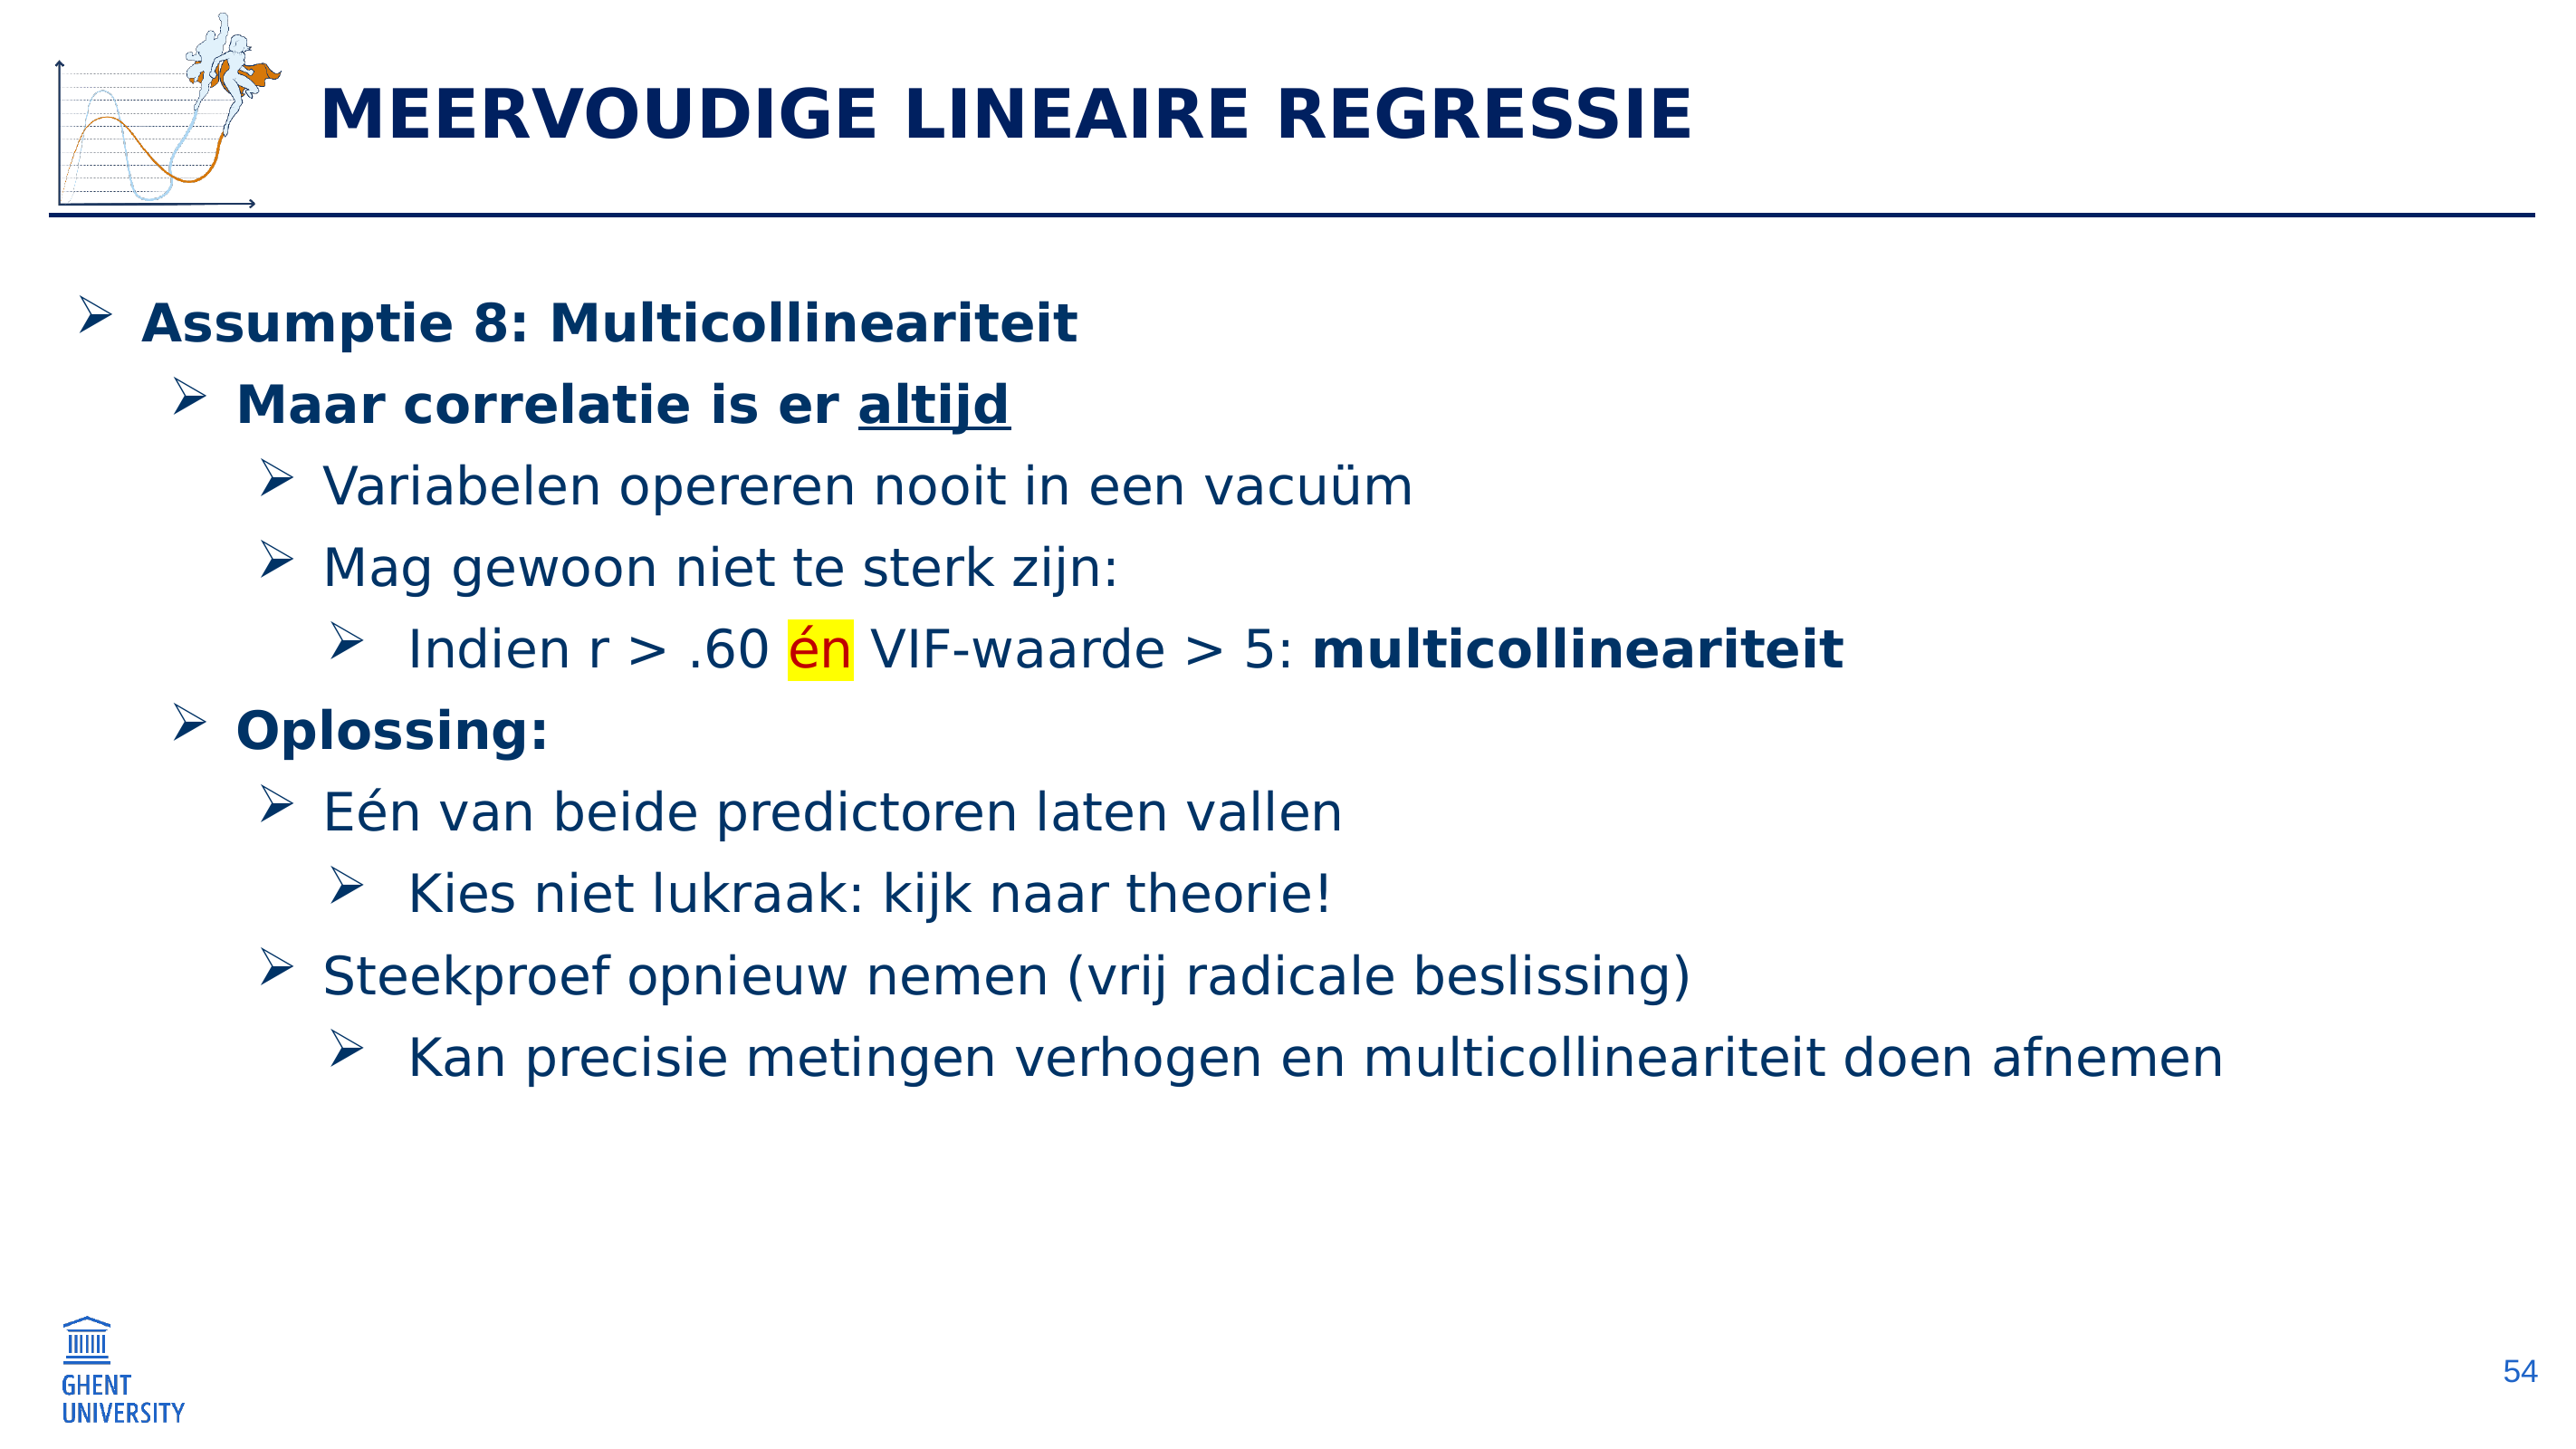

# Meervoudige lineaire regressie
Assumptie 8: Multicollineariteit
Maar correlatie is er altijd
Variabelen opereren nooit in een vacuüm
Mag gewoon niet te sterk zijn:
Indien r > .60 én VIF-waarde > 5: multicollineariteit
Oplossing:
Eén van beide predictoren laten vallen
Kies niet lukraak: kijk naar theorie!
Steekproef opnieuw nemen (vrij radicale beslissing)
Kan precisie metingen verhogen en multicollineariteit doen afnemen

54